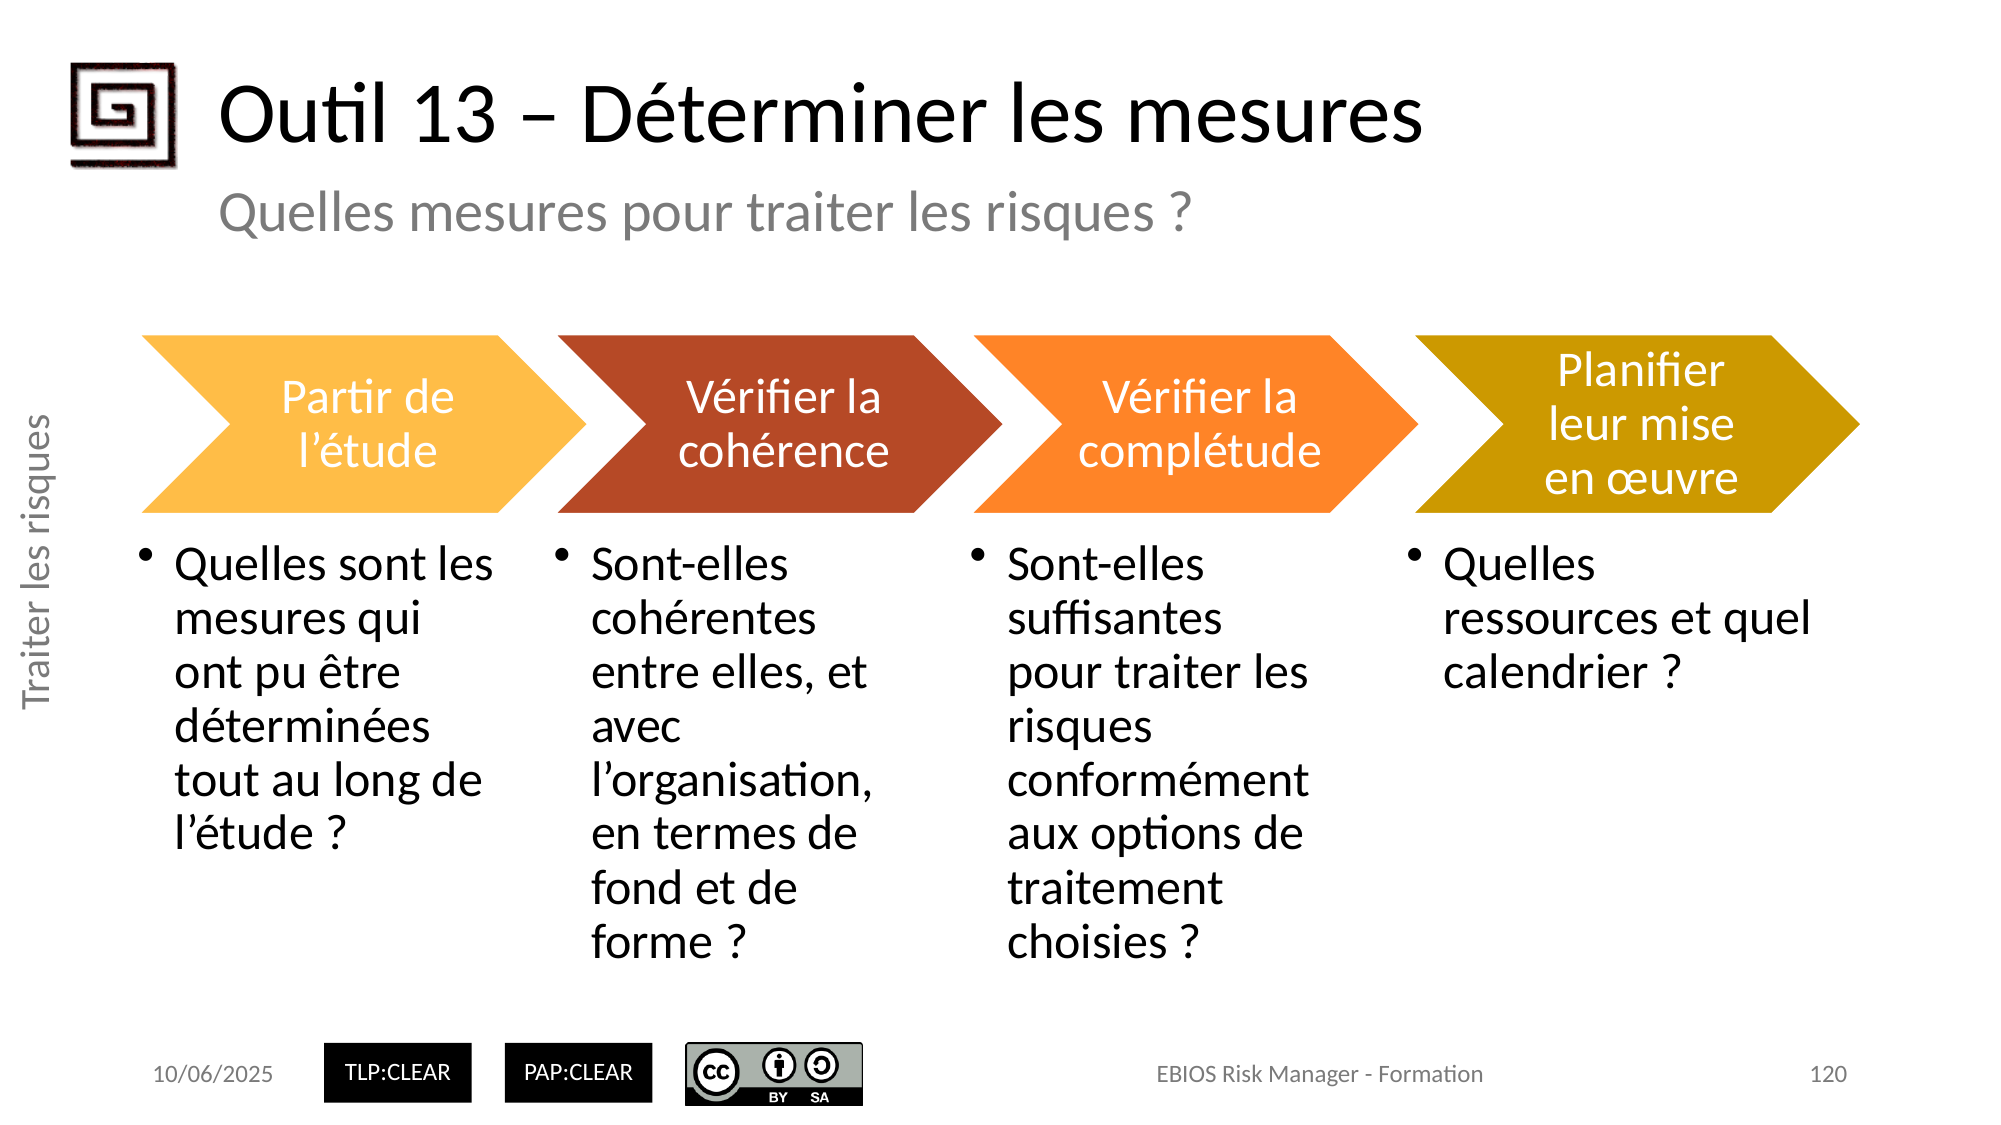

# Outil 13 – Déterminer les mesures
Quelles mesures pour traiter les risques ?
Partir de l’étude
Quelles sont les mesures qui ont pu être déterminées tout au long de l’étude ?
Vérifier la cohérence
Sont-elles cohérentes entre elles, et avec l’organisation, en termes de fond et de forme ?
Vérifier la complétude
Sont-elles suffisantes pour traiter les risques conformément aux options de traitement choisies ?
Planifier leur mise en œuvre
Quelles ressources et quel calendrier ?
Traiter les risques
10/06/2025
EBIOS Risk Manager - Formation
120